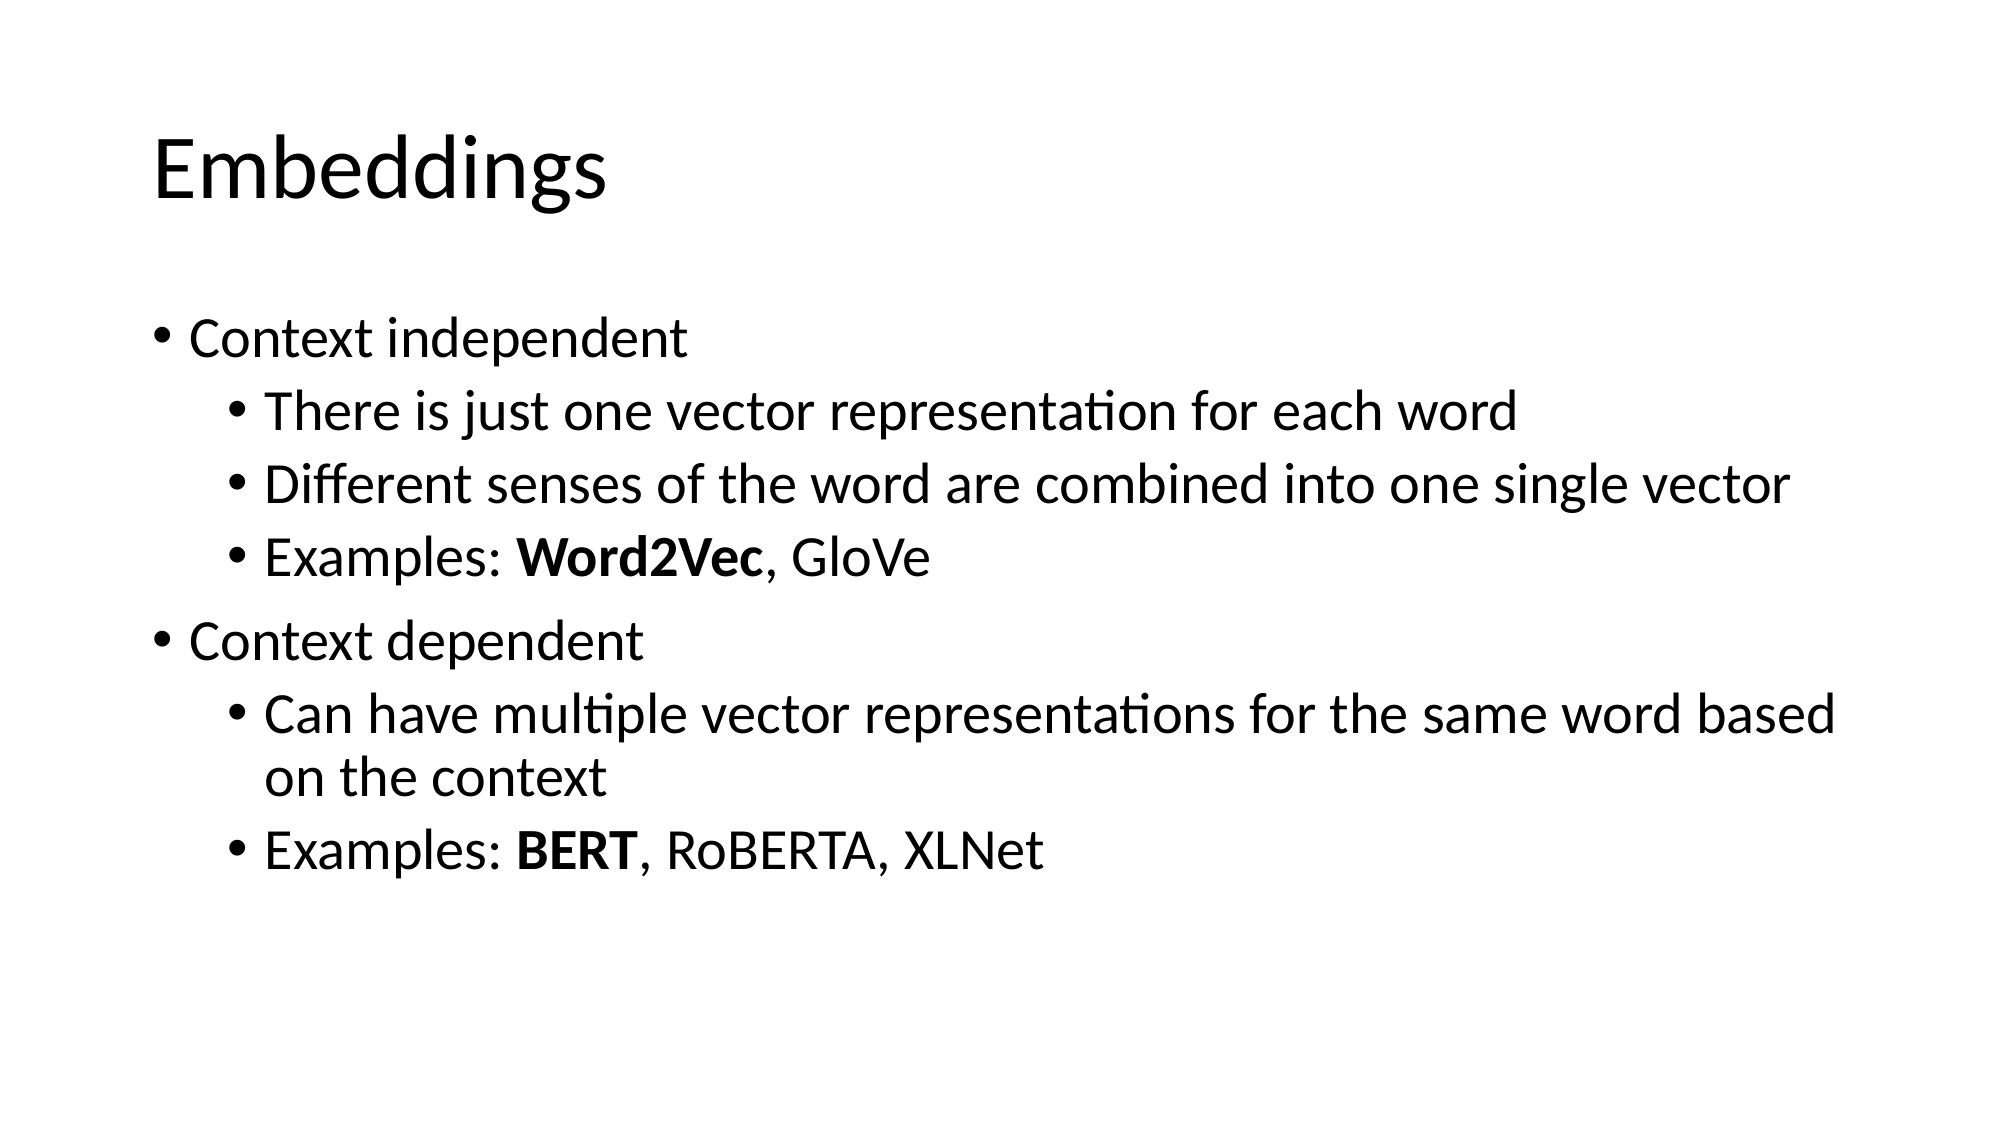

# Embeddings
Context independent
There is just one vector representation for each word
Different senses of the word are combined into one single vector
Examples: Word2Vec, GloVe
Context dependent
Can have multiple vector representations for the same word based on the context
Examples: BERT, RoBERTA, XLNet